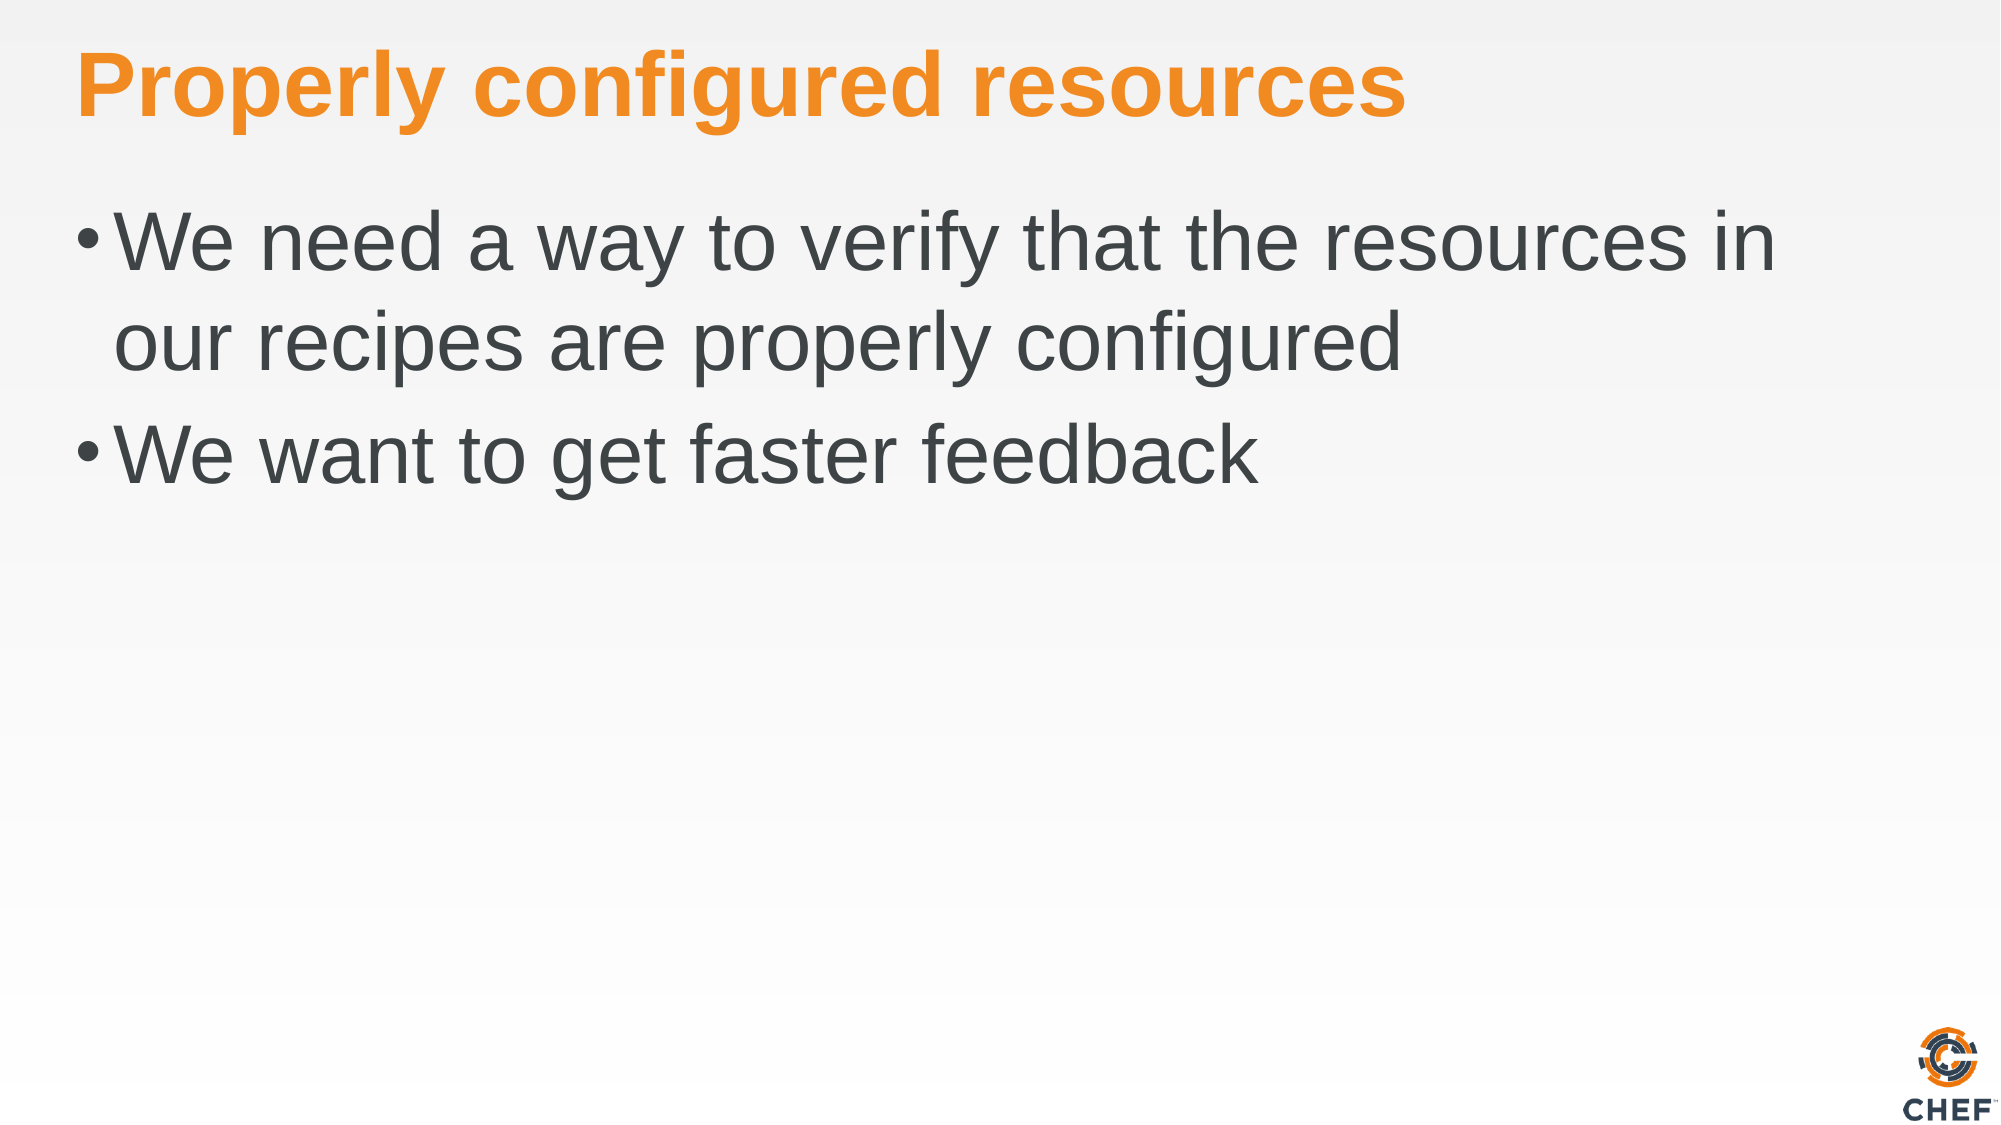

# Properly configured resources
We need a way to verify that the resources in our recipes are properly configured
We want to get faster feedback